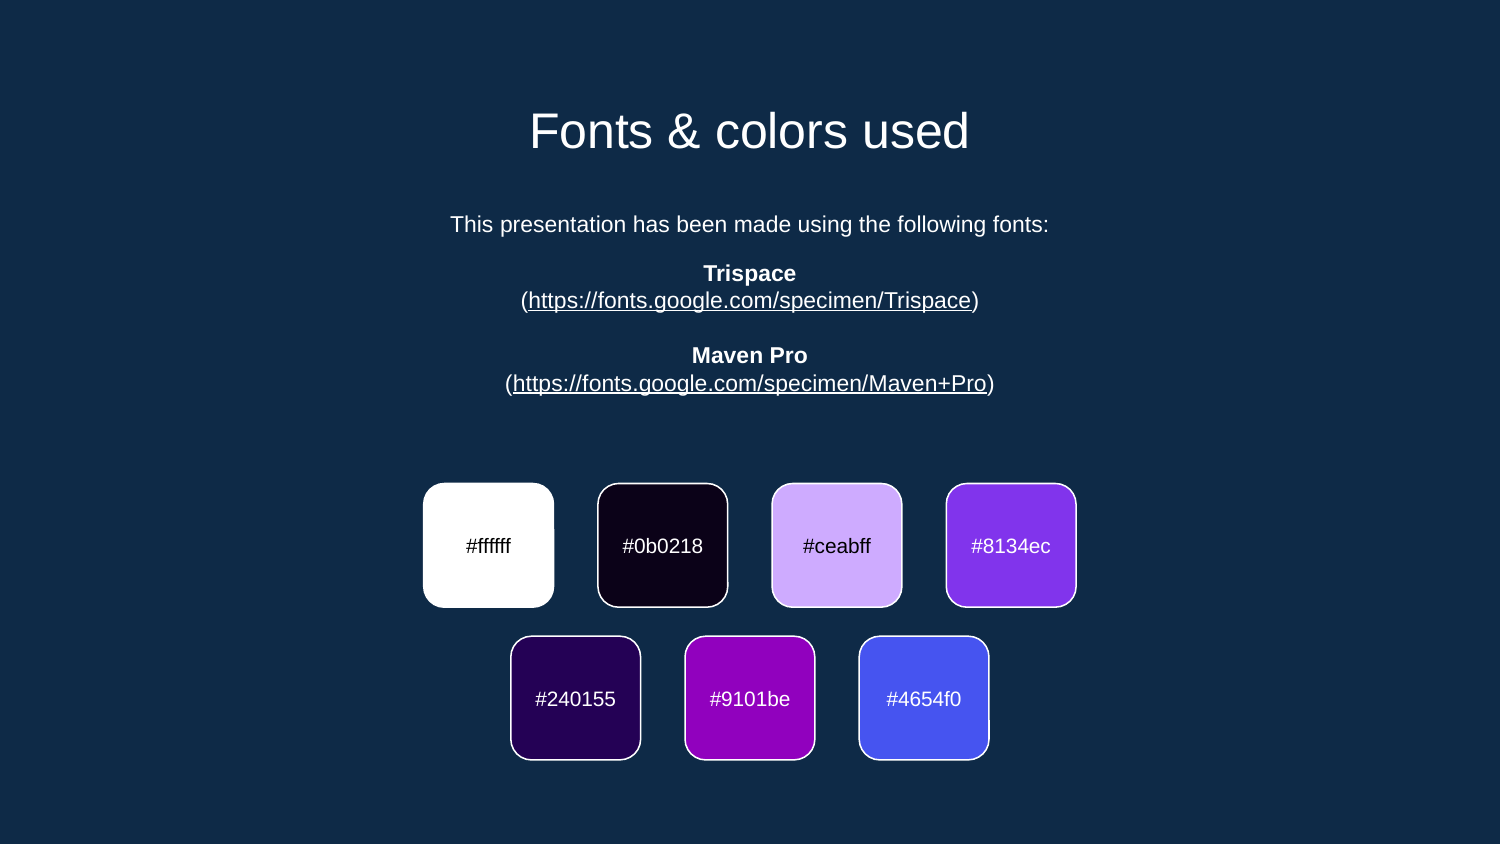

# Fonts & colors used
This presentation has been made using the following fonts:
Trispace
(https://fonts.google.com/specimen/Trispace)

Maven Pro
(https://fonts.google.com/specimen/Maven+Pro)

#ffffff
#0b0218
#ceabff
#8134ec

#240155
#9101be
#4654f0